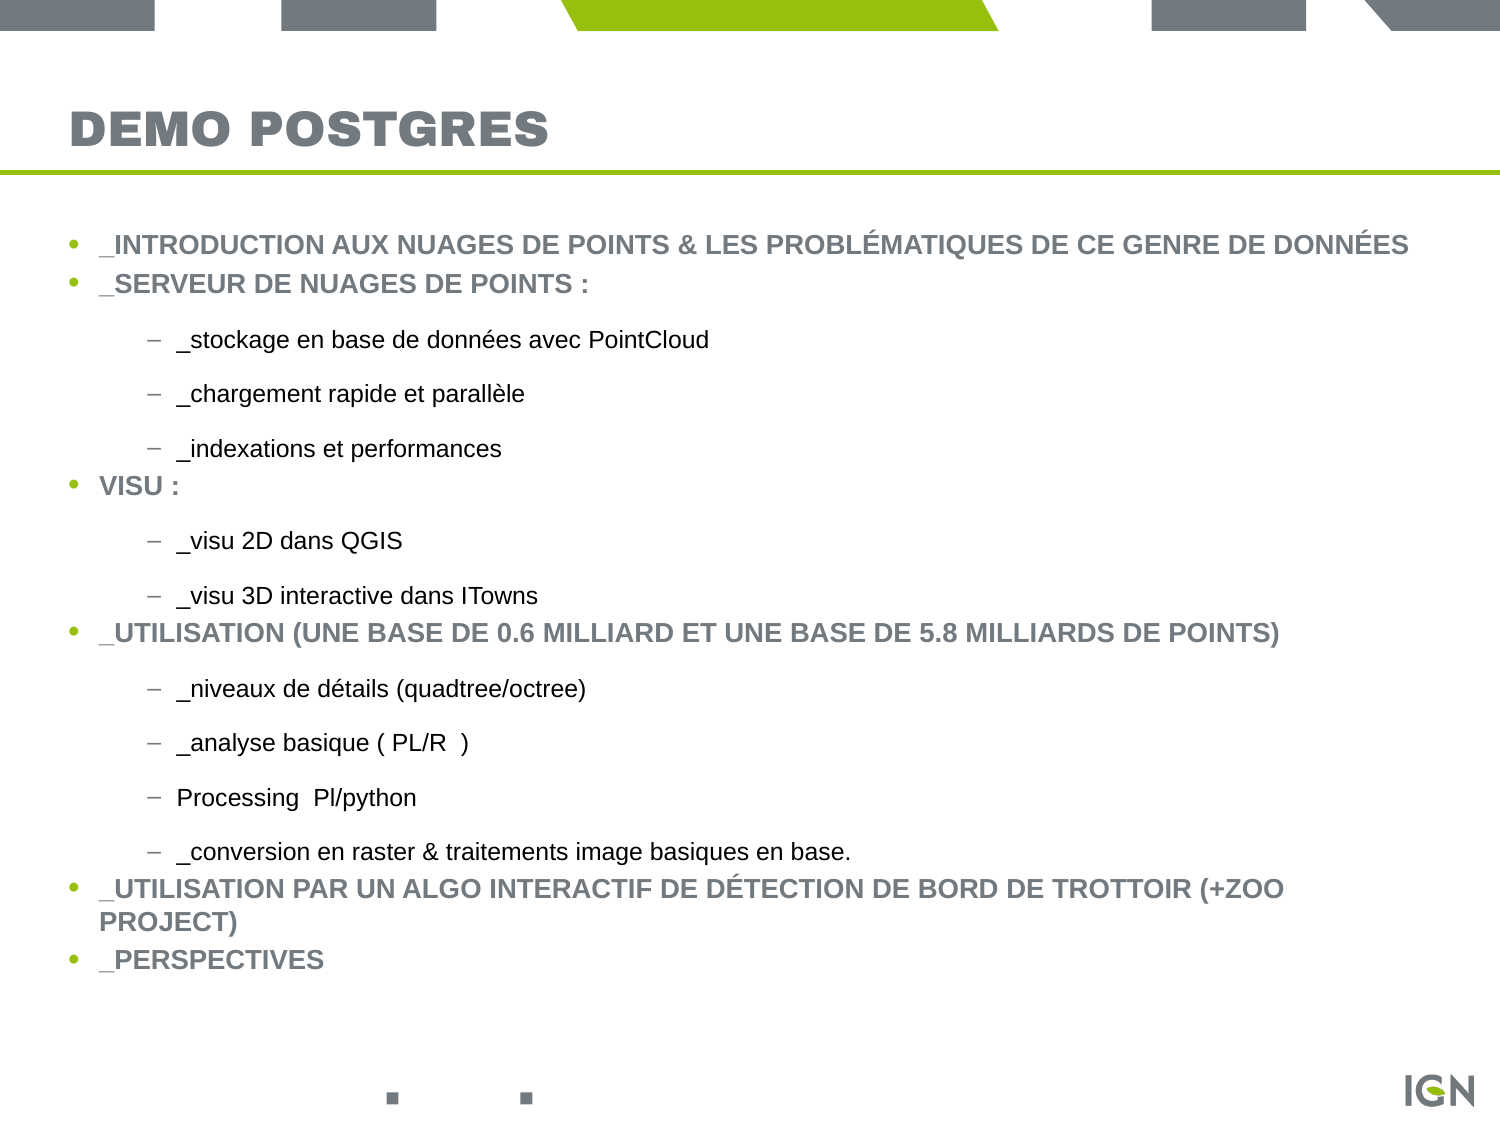

# Demo postgres
_introduction aux nuages de points & les problématiques de ce genre de données
_serveur de nuages de points :
_stockage en base de données avec PointCloud
_chargement rapide et parallèle
_indexations et performances
Visu :
_visu 2D dans QGIS
_visu 3D interactive dans ITowns
_utilisation (une base de 0.6 milliard et une base de 5.8 milliards de points)
_niveaux de détails (quadtree/octree)
_analyse basique ( PL/R  )
Processing  Pl/python
_conversion en raster & traitements image basiques en base.
_utilisation par un algo interactif de détection de bord de trottoir (+zoo project)
_perspectives